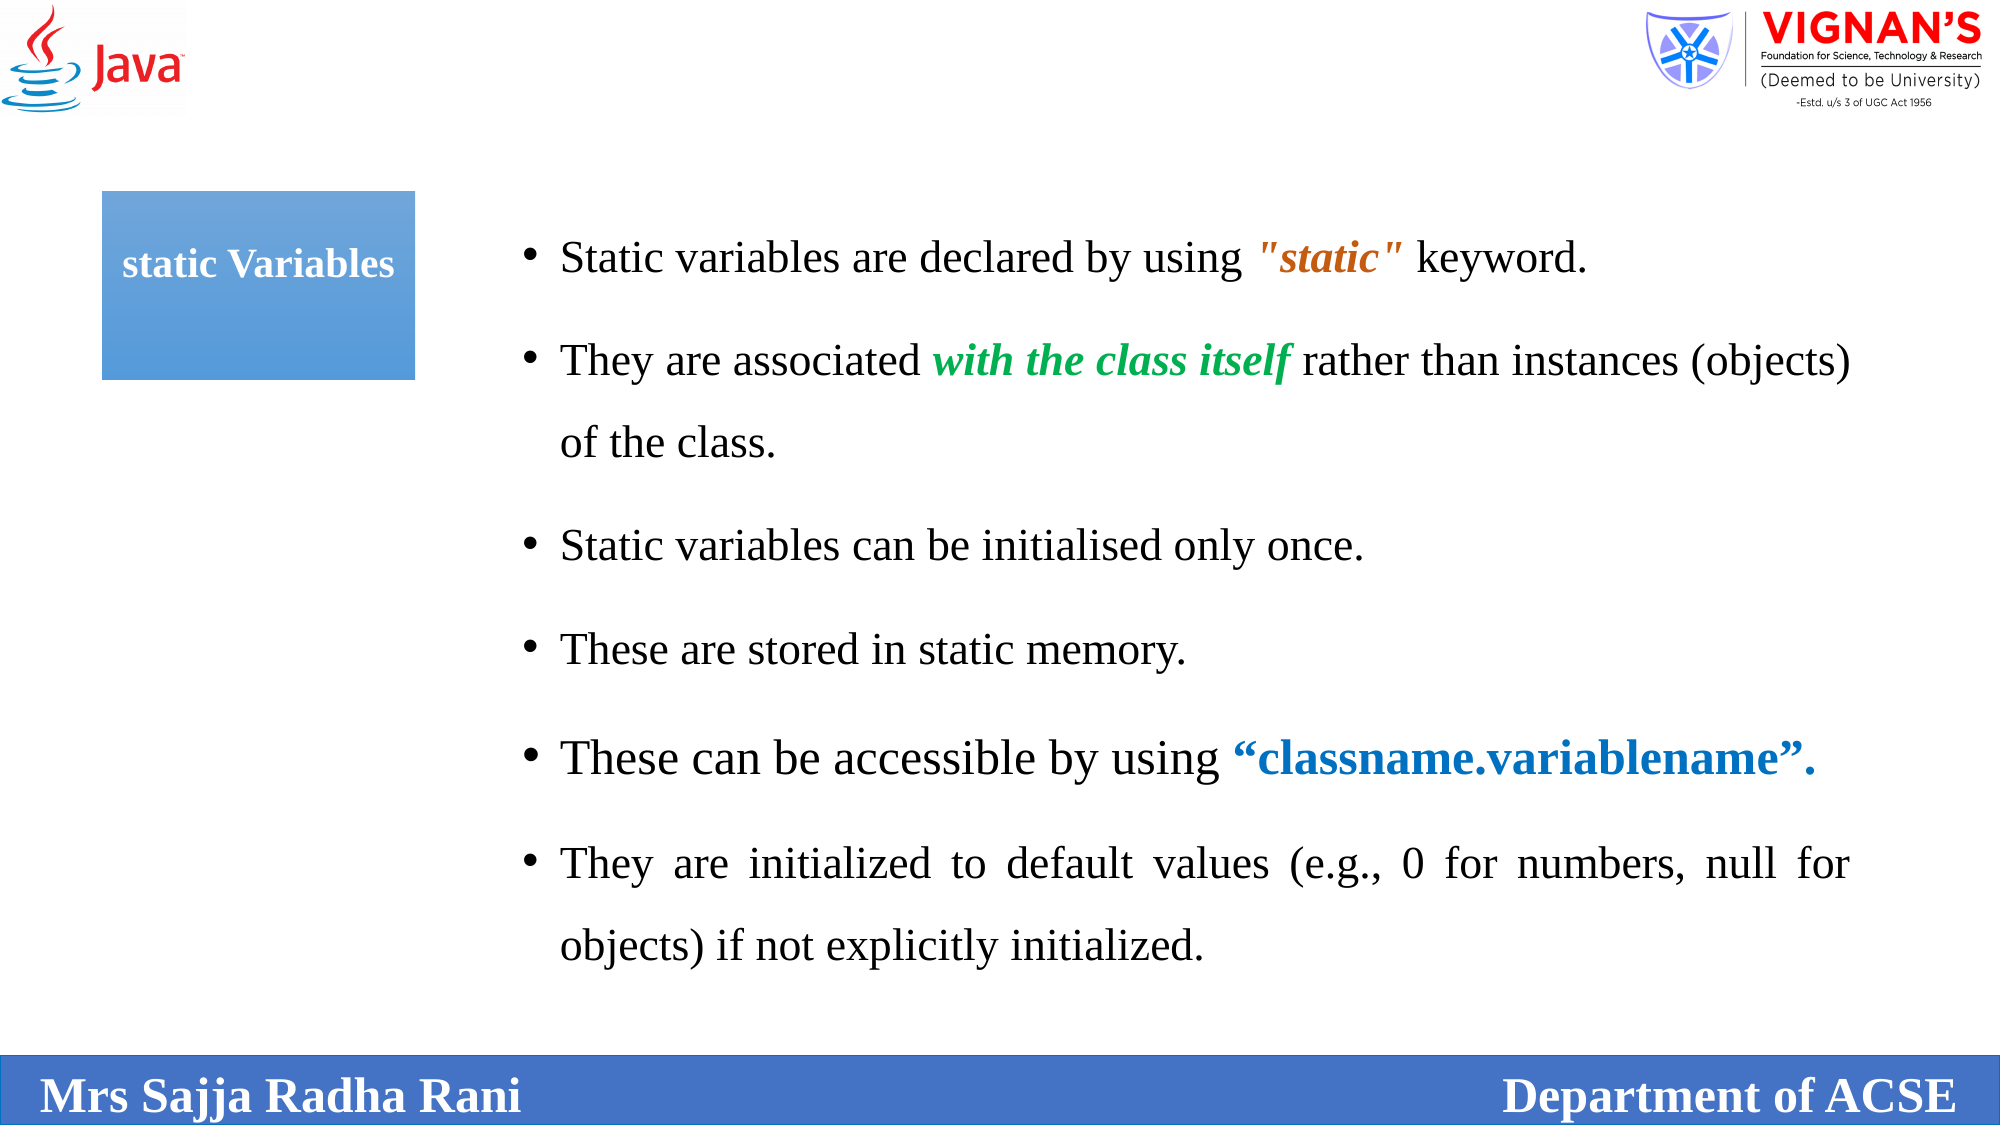

static Variables

Static variables are declared by using "static" keyword.
They are associated with the class itself rather than instances (objects) of the class.
Static variables can be initialised only once.
These are stored in static memory.
These can be accessible by using “classname.variablename”.
They are initialized to default values (e.g., 0 for numbers, null for objects) if not explicitly initialized.